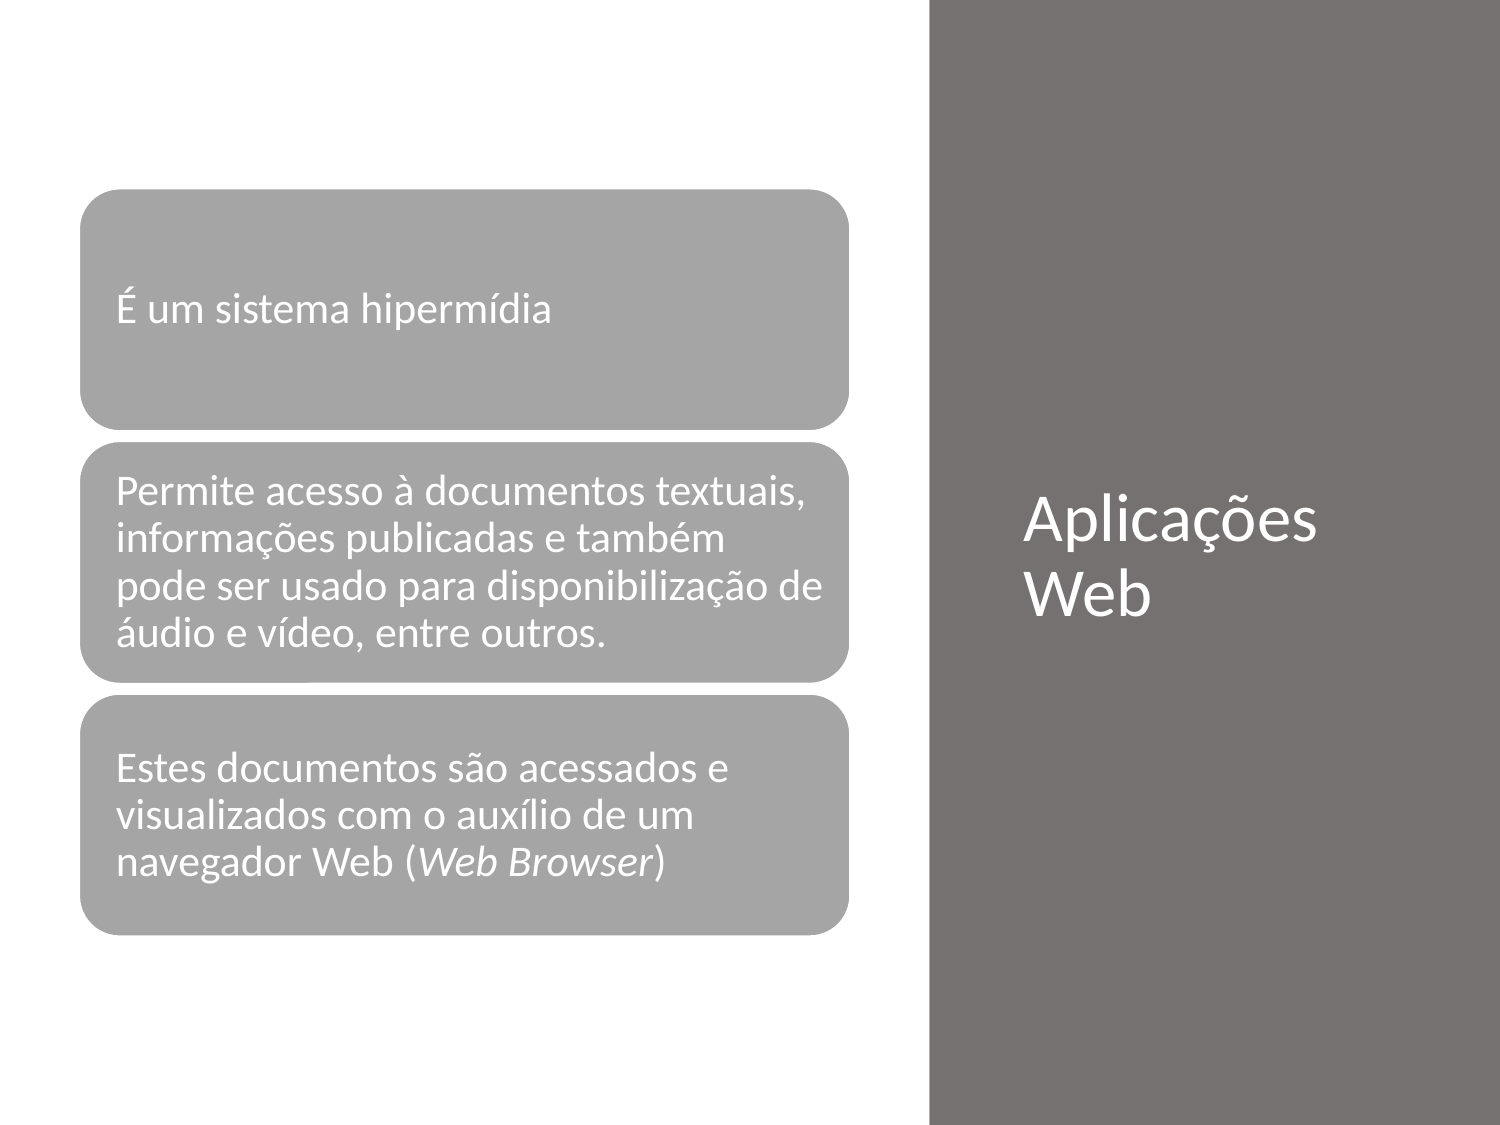

É um sistema hipermídia
Permite acesso à documentos textuais, informações publicadas e também pode ser usado para disponibilização de áudio e vídeo, entre outros.
Estes documentos são acessados e visualizados com o auxílio de um navegador Web (Web Browser)
# Aplicações Web